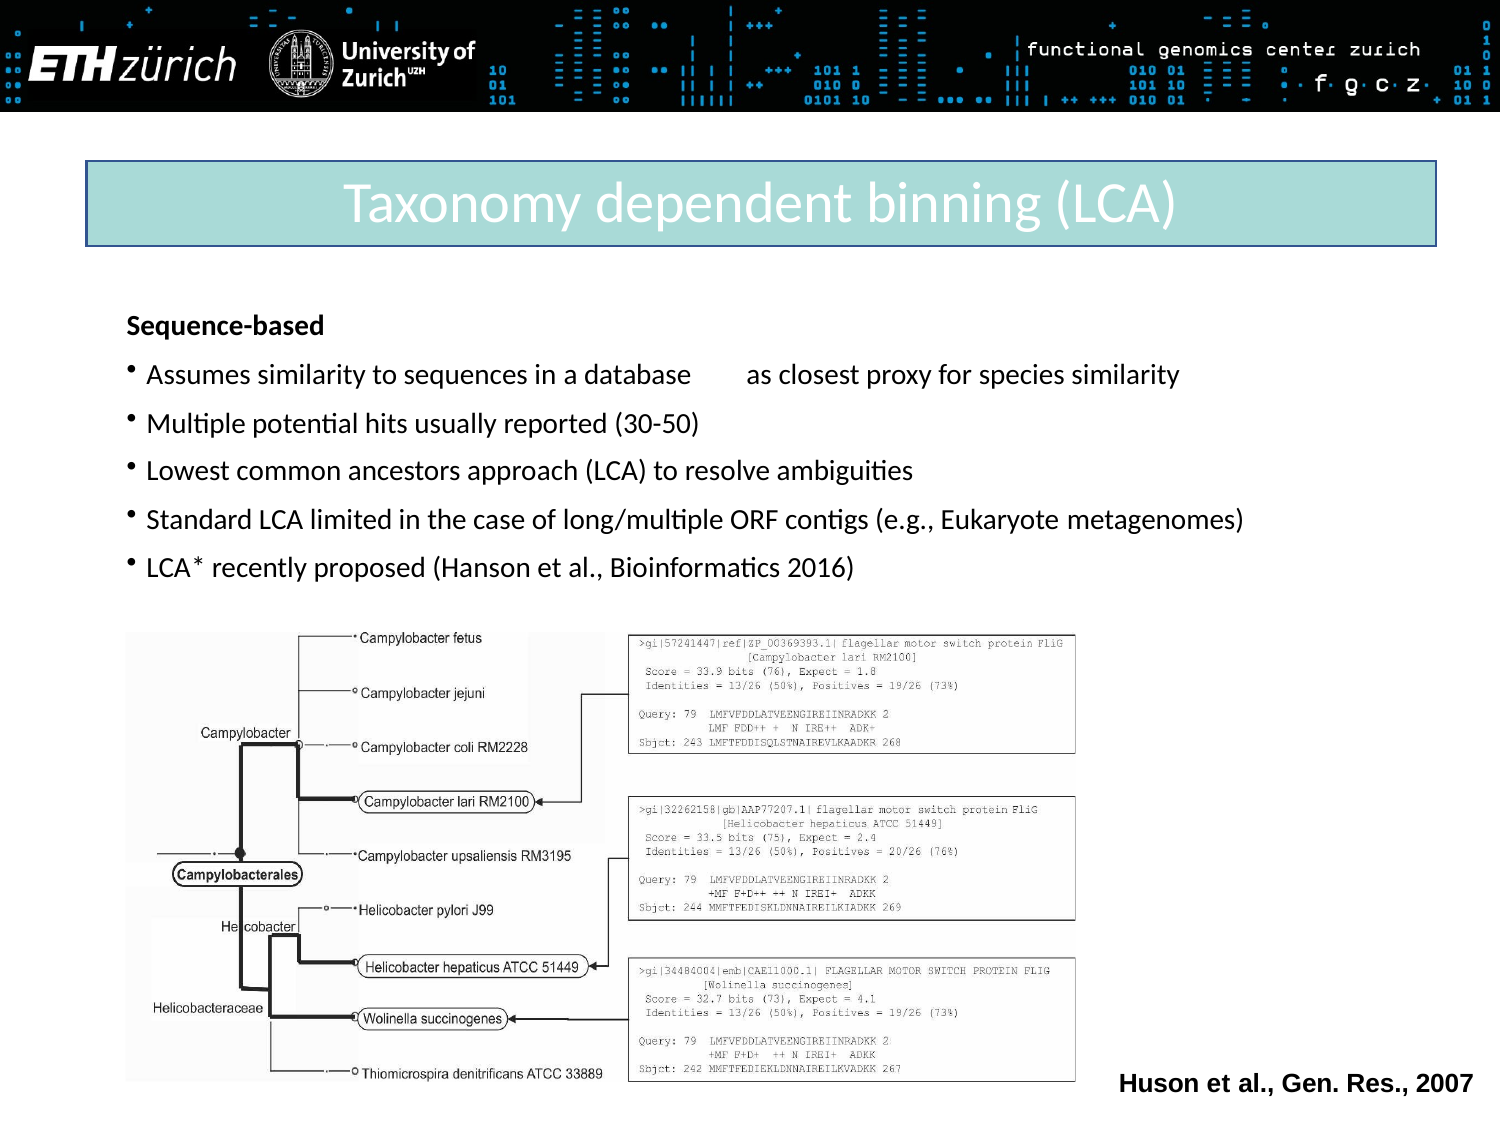

Taxonomy dependent binning (LCA)
Sequence-based
Assumes similarity to sequences in a database	as closest proxy for species similarity
Multiple potential hits usually reported (30-50)
Lowest common ancestors approach (LCA) to resolve ambiguities
Standard LCA limited in the case of long/multiple ORF contigs (e.g., Eukaryote metagenomes)
LCA* recently proposed (Hanson et al., Bioinformatics 2016)

Huson et al., Gen. Res., 2007